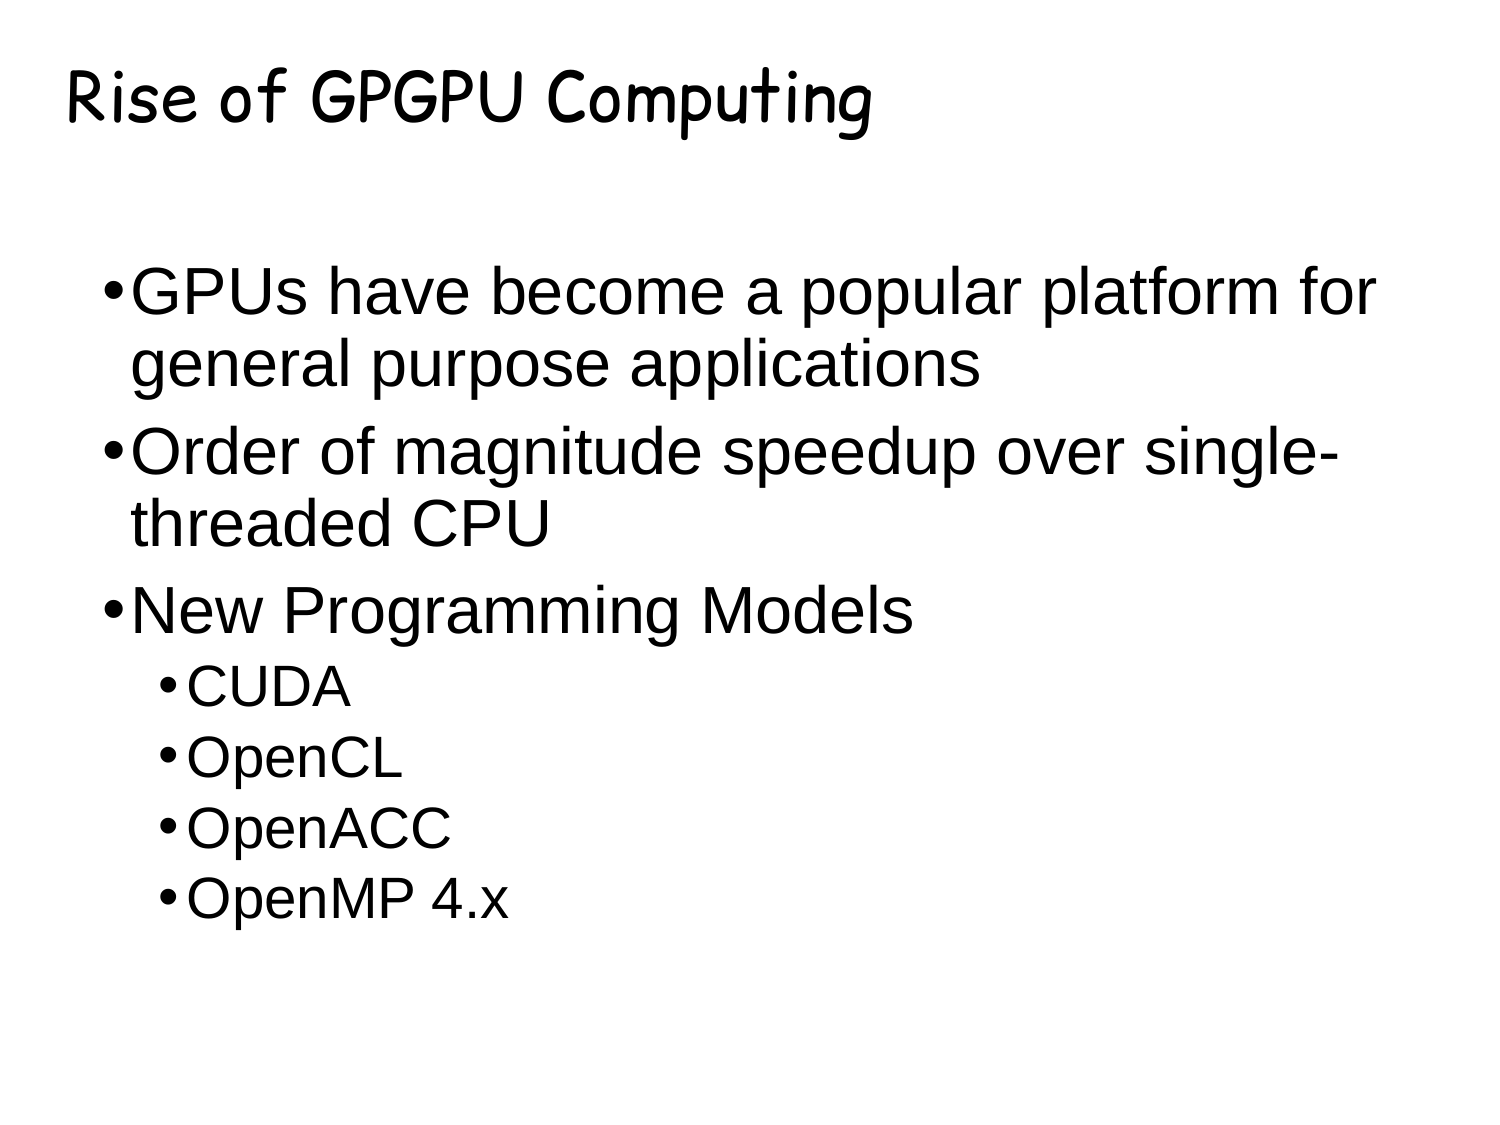

# Rise of GPGPU Computing
GPUs have become a popular platform for general purpose applications
Order of magnitude speedup over single-threaded CPU
New Programming Models
CUDA
OpenCL
OpenACC
OpenMP 4.x